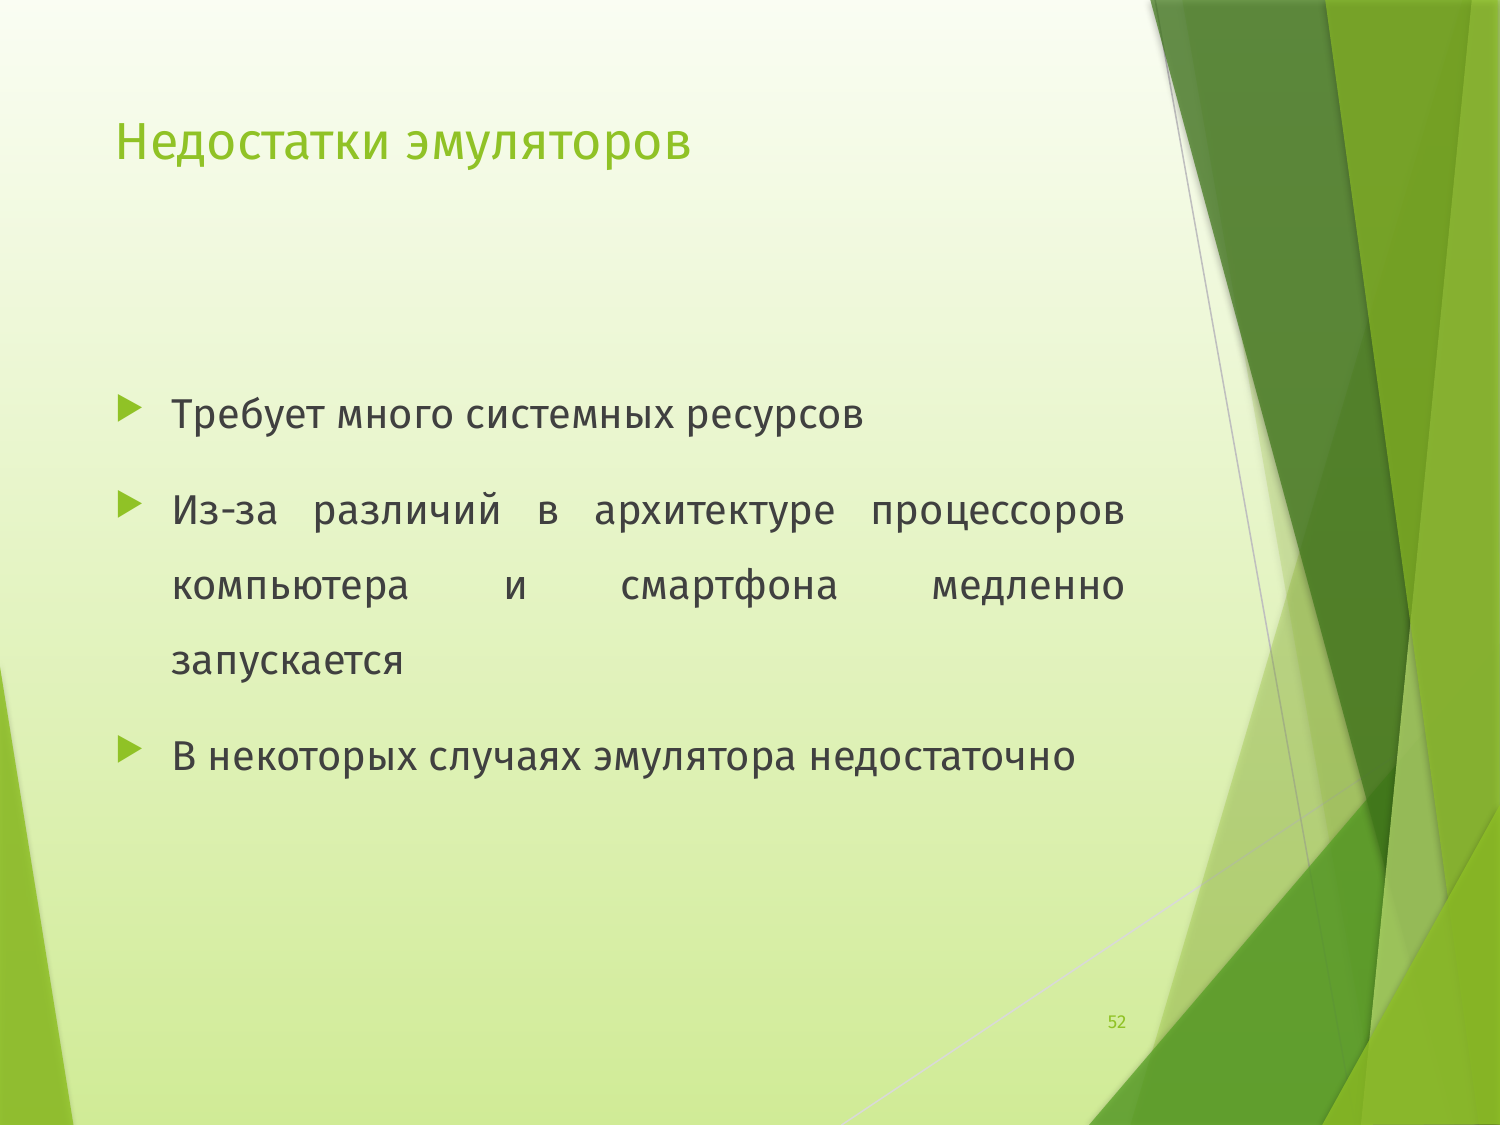

# Недостатки эмуляторов
Требует много системных ресурсов
Из-за различий в архитектуре процессоров компьютера и смартфона медленно запускается
В некоторых случаях эмулятора недостаточно

52